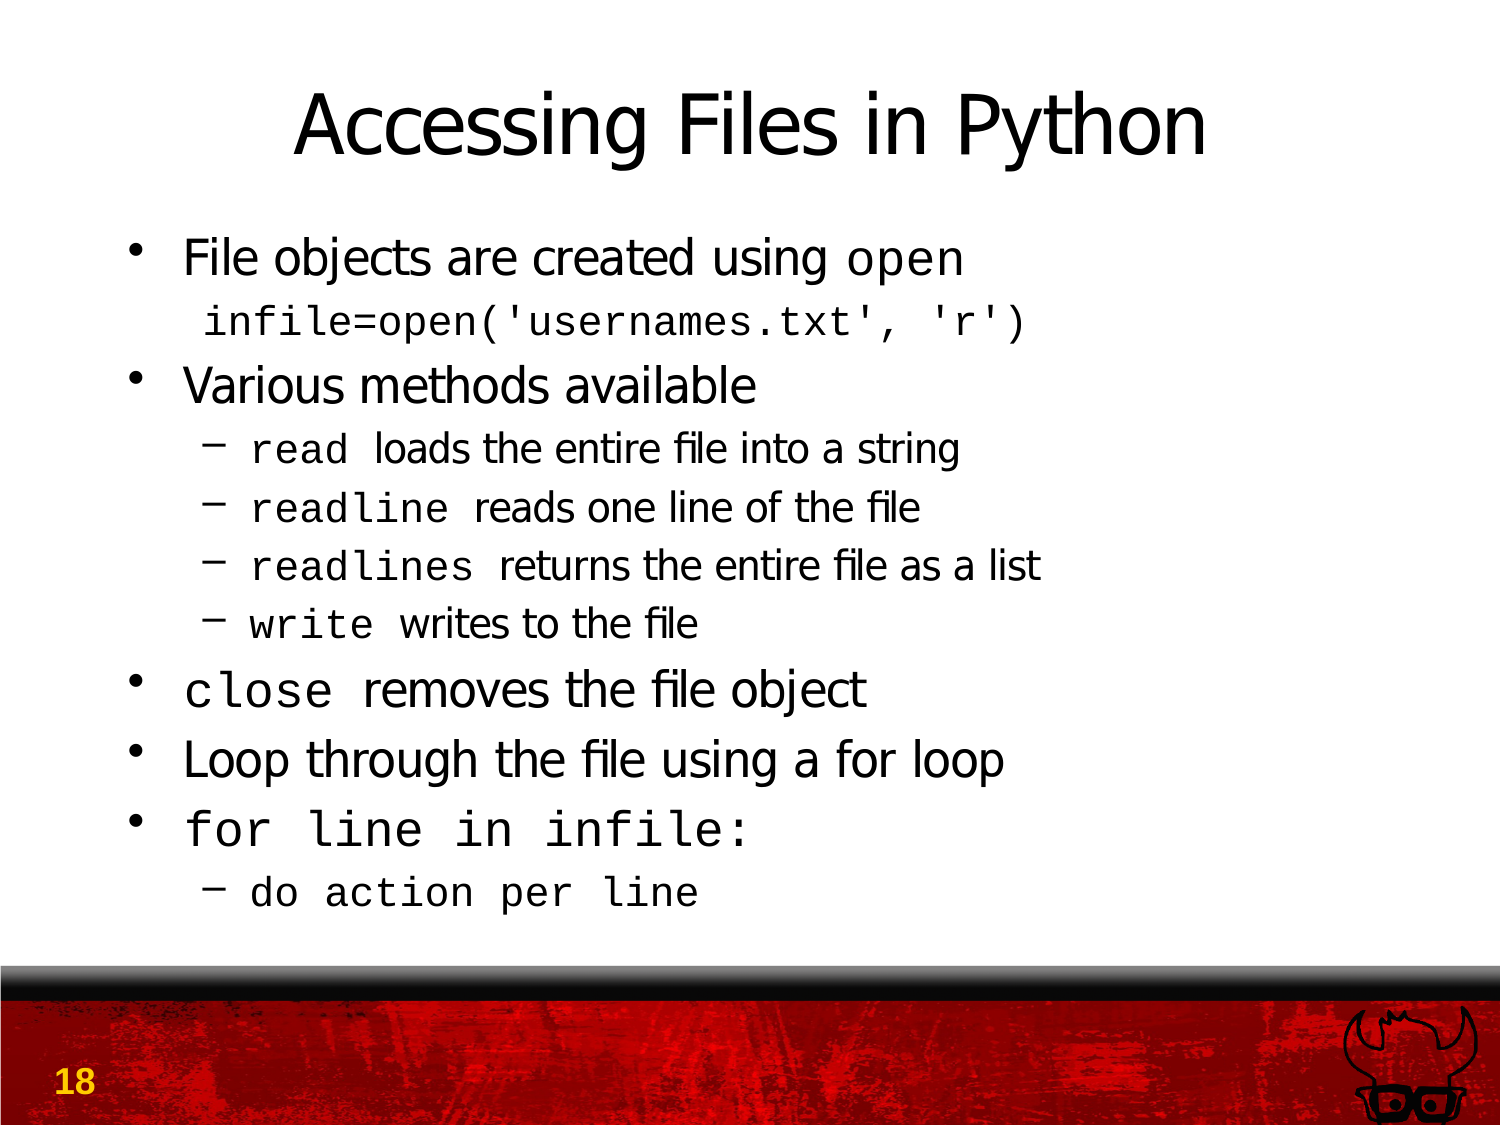

# Accessing Files in Python
File objects are created using open
infile=open('usernames.txt', 'r')
Various methods available
read loads the entire file into a string
readline reads one line of the file
readlines returns the entire file as a list
write writes to the file
close removes the file object
Loop through the file using a for loop
for line in infile:
do action per line